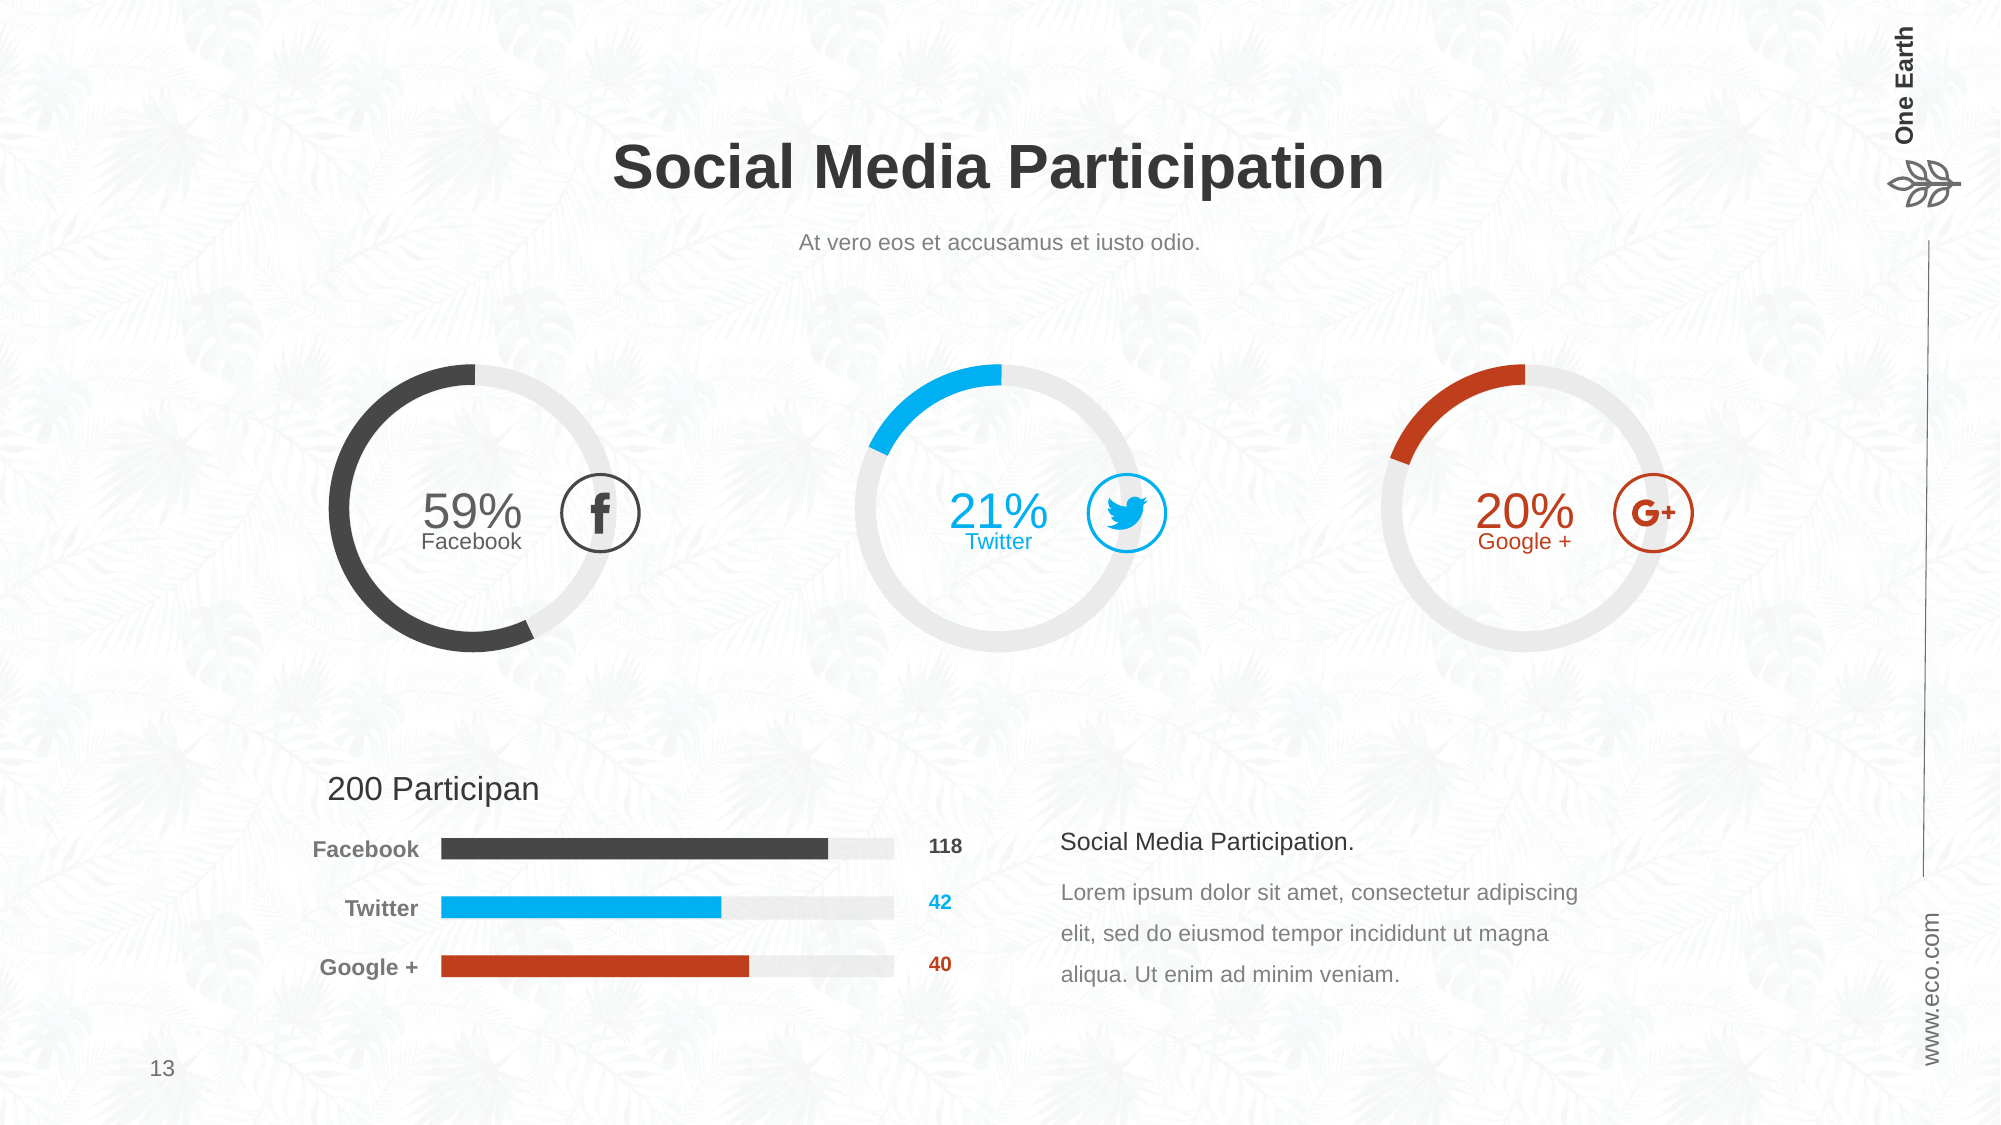

Social Media Participation
At vero eos et accusamus et iusto odio.
59%

21%

20%

Facebook
Twitter
Google +
200 Participan
Social Media Participation.
118
Facebook

Lorem ipsum dolor sit amet, consectetur adipiscing elit, sed do eiusmod tempor incididunt ut magna aliqua. Ut enim ad minim veniam.
42
Twitter

40
Google +

13